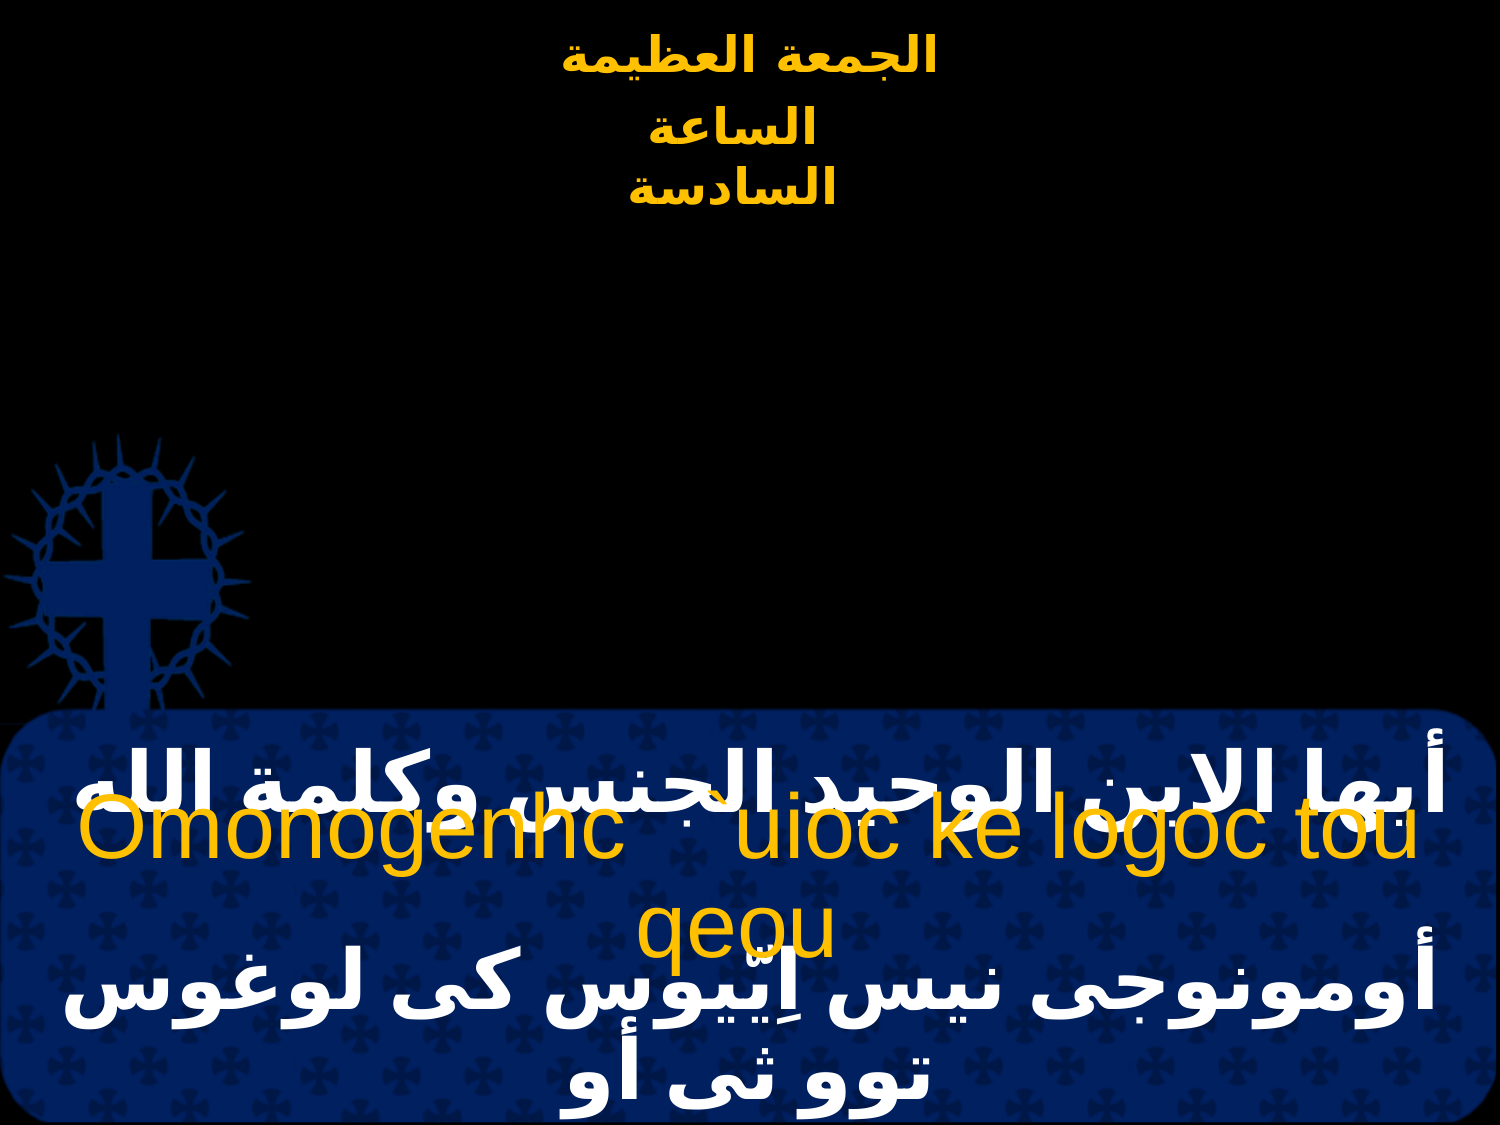

# أيها الابن الوحيد الجنس وكلمة الله
Omonogenhc   `uioc ke logoc tou qeou
أومونوجى نيس اِيّيوس كى لوغوس توو ثى أو